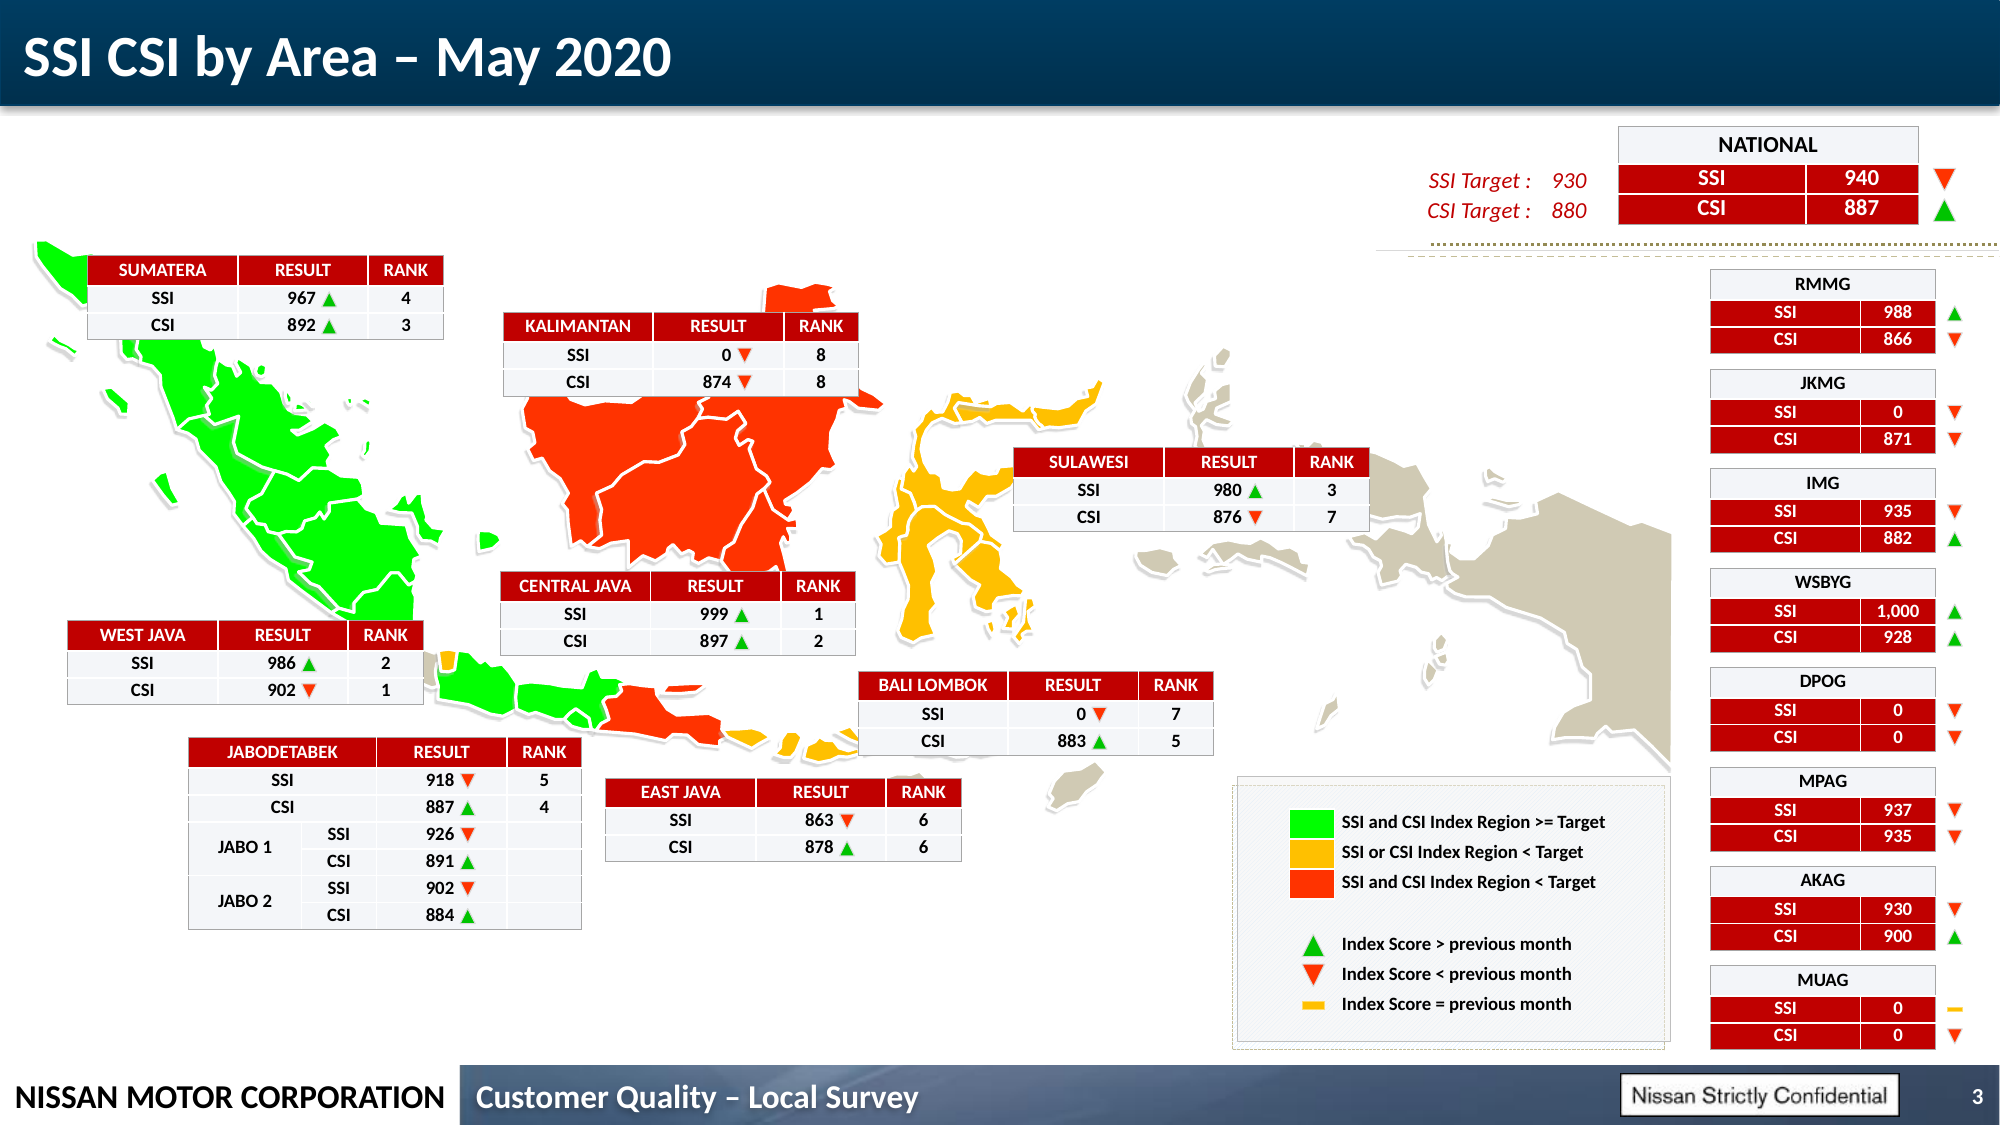

# SSI CSI by Area – May 2020
| NATIONAL |  |
| --- | --- |
| SSI | 940 |
| CSI | 887 |
| SSI Target : | 930 |
| --- | --- |
| CSI Target : | 880 |

| SUMATERA | RESULT |  | RANK |
| --- | --- | --- | --- |
| SSI | 967 |  | 4 |
| CSI | 892 |  | 3 |
| RMMG |  |
| --- | --- |
| SSI | 988 |
| CSI | 866 |

| KALIMANTAN | RESULT |  | RANK |
| --- | --- | --- | --- |
| SSI | 0 |  | 8 |
| CSI | 874 |  | 8 |

| JKMG |  |
| --- | --- |
| SSI | 0 |
| CSI | 871 |

| SULAWESI | RESULT |  | RANK |
| --- | --- | --- | --- |
| SSI | 980 |  | 3 |
| CSI | 876 |  | 7 |
| IMG |  |
| --- | --- |
| SSI | 935 |
| CSI | 882 |

| WSBYG |  |
| --- | --- |
| SSI | 1,000 |
| CSI | 928 |
| CENTRAL JAVA | RESULT |  | RANK |
| --- | --- | --- | --- |
| SSI | 999 |  | 1 |
| CSI | 897 |  | 2 |

| WEST JAVA | RESULT |  | RANK |
| --- | --- | --- | --- |
| SSI | 986 |  | 2 |
| CSI | 902 |  | 1 |

| DPOG |  |
| --- | --- |
| SSI | 0 |
| CSI | 0 |
| BALI LOMBOK | RESULT |  | RANK |
| --- | --- | --- | --- |
| SSI | 0 |  | 7 |
| CSI | 883 |  | 5 |

| JABODETABEK |  | RESULT |  | RANK |
| --- | --- | --- | --- | --- |
| SSI |  | 918 |  | 5 |
| CSI |  | 887 |  | 4 |
| JABO 1 | SSI | 926 |  |  |
|  | CSI | 891 |  |  |
| JABO 2 | SSI | 902 |  |  |
|  | CSI | 884 |  |  |
| MPAG |  |
| --- | --- |
| SSI | 937 |
| CSI | 935 |

| EAST JAVA | RESULT |  | RANK |
| --- | --- | --- | --- |
| SSI | 863 |  | 6 |
| CSI | 878 |  | 6 |

|  | SSI and CSI Index Region >= Target |
| --- | --- |
|  | SSI or CSI Index Region < Target |
|  | SSI and CSI Index Region < Target |

| AKAG |  |
| --- | --- |
| SSI | 930 |
| CSI | 900 |

|  | Index Score > previous month |
| --- | --- |
|  | Index Score < previous month |
|  | Index Score = previous month |

| MUAG |  |
| --- | --- |
| SSI | 0 |
| CSI | 0 |

3